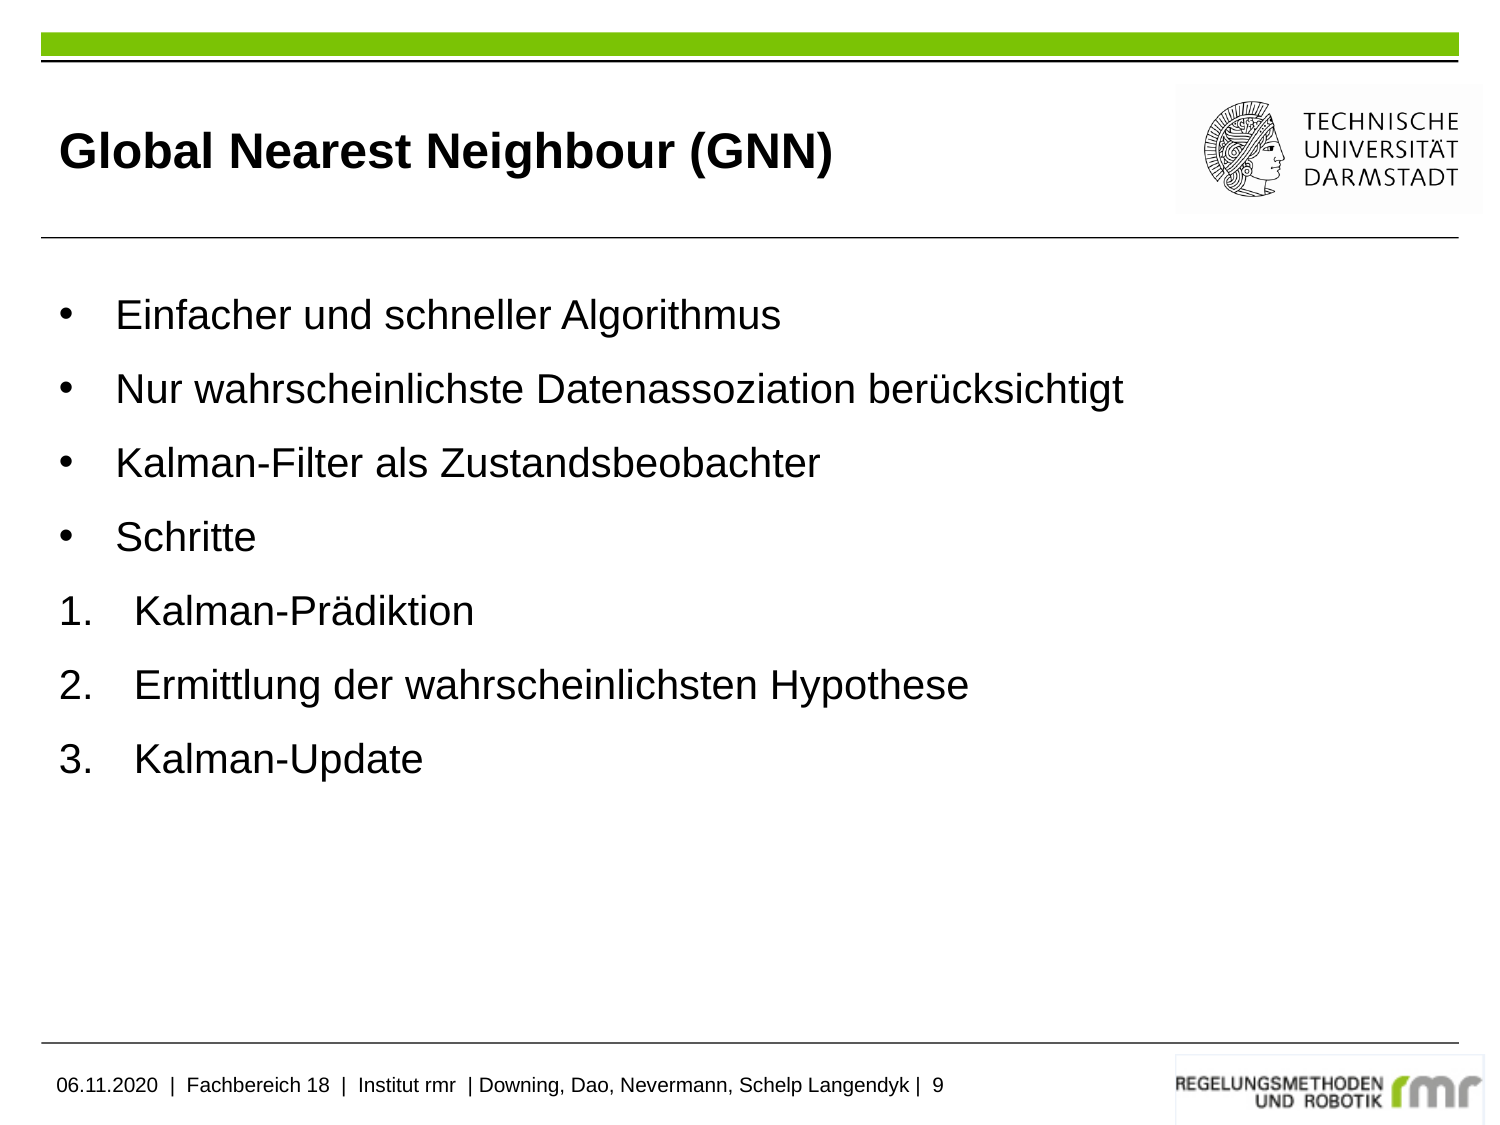

# Global Nearest Neighbour (GNN)
Einfacher und schneller Algorithmus
Nur wahrscheinlichste Datenassoziation berücksichtigt
Kalman-Filter als Zustandsbeobachter
Schritte
Kalman-Prädiktion
Ermittlung der wahrscheinlichsten Hypothese
Kalman-Update